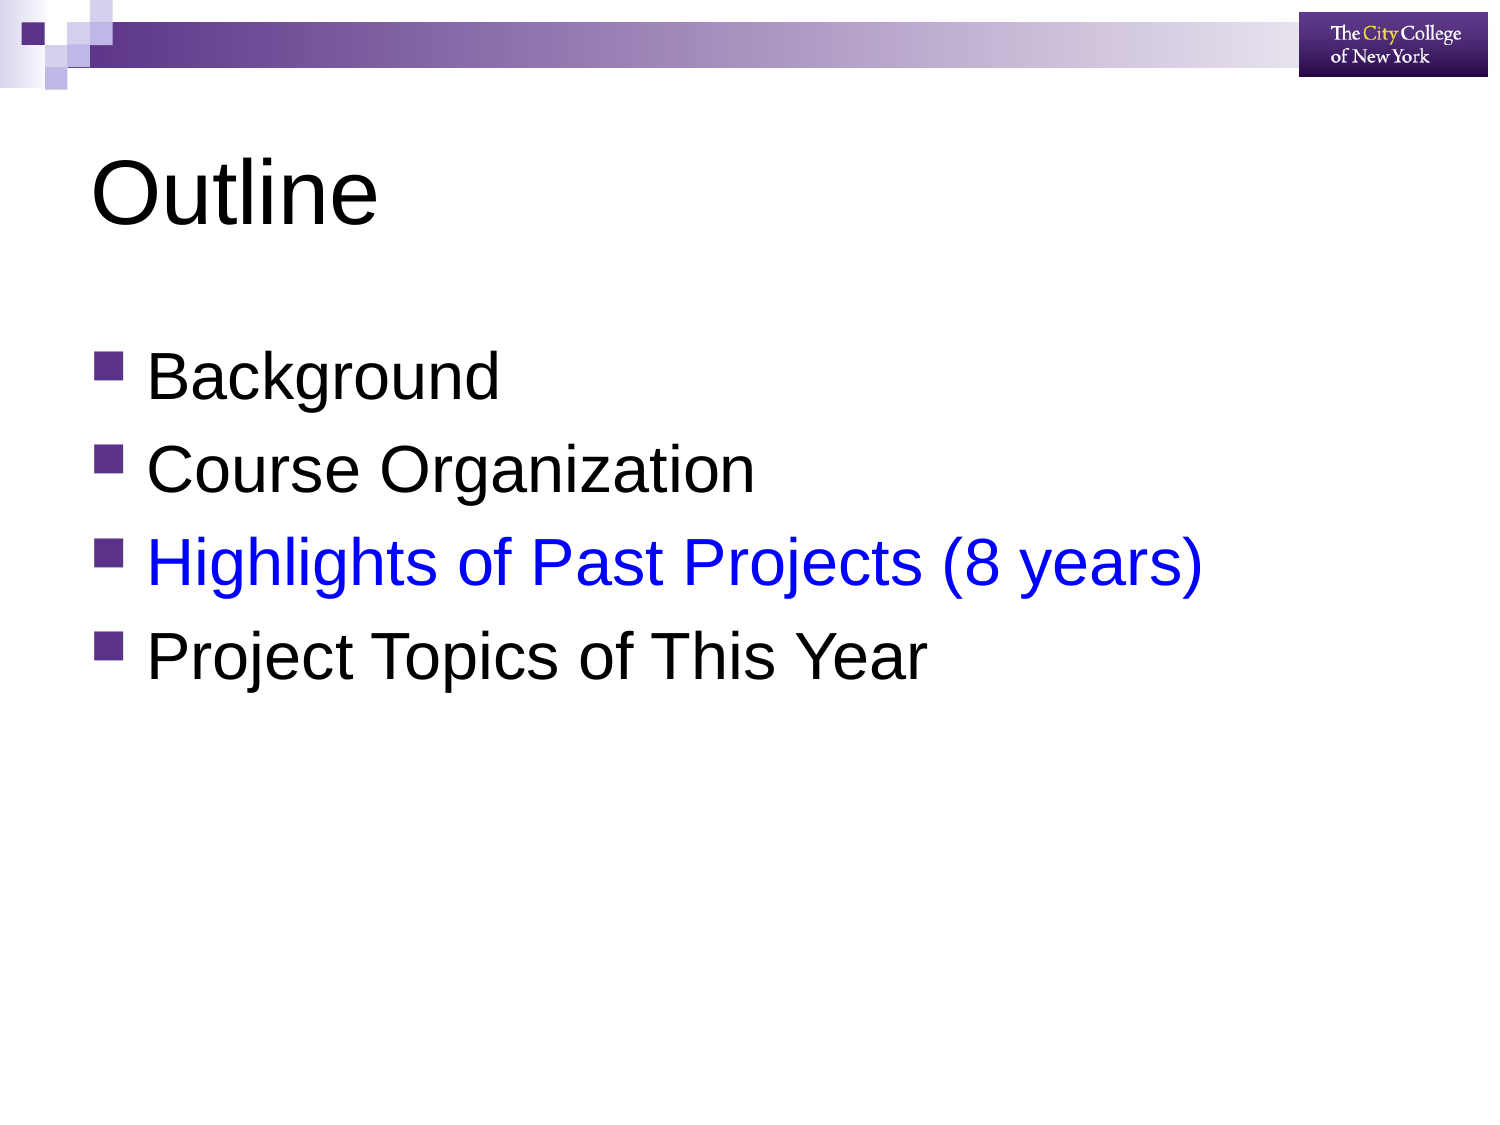

# Outline
Background
Course Organization
Highlights of Past Projects (8 years)
Project Topics of This Year